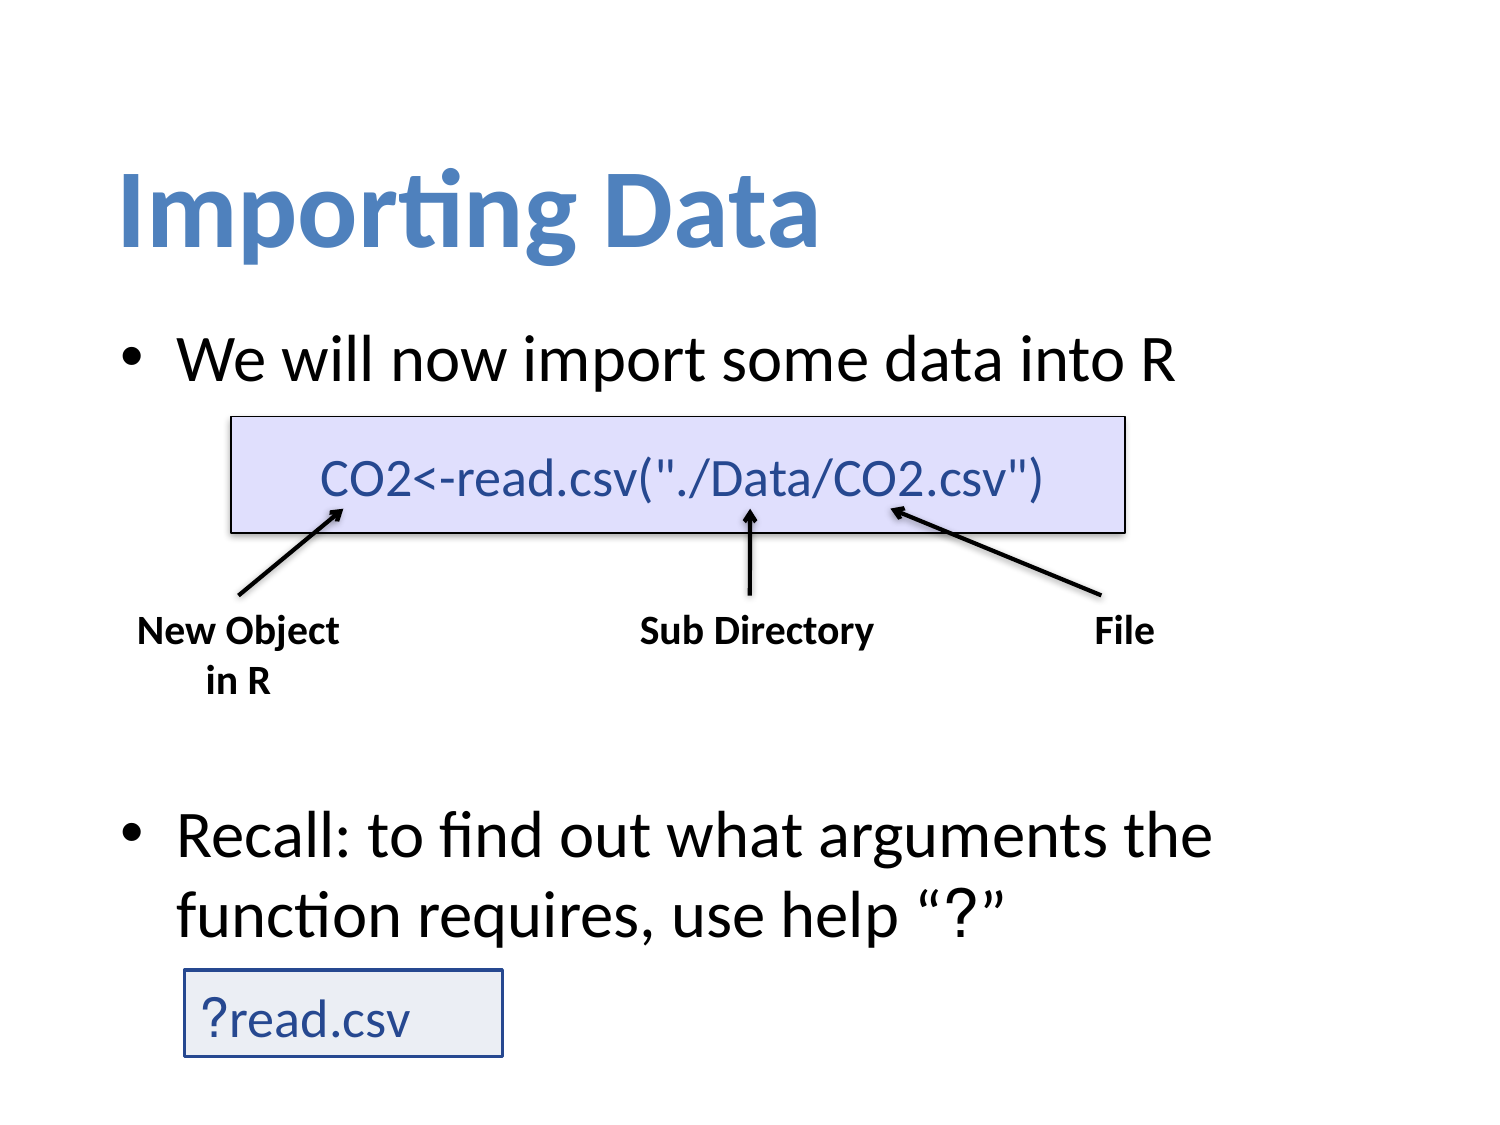

Importing Data
We will now import some data into R

Recall: to find out what arguments the function requires, use help “?”

CO2<-read.csv("./Data/CO2.csv")
Sub Directory
File
New Object in R
?read.csv